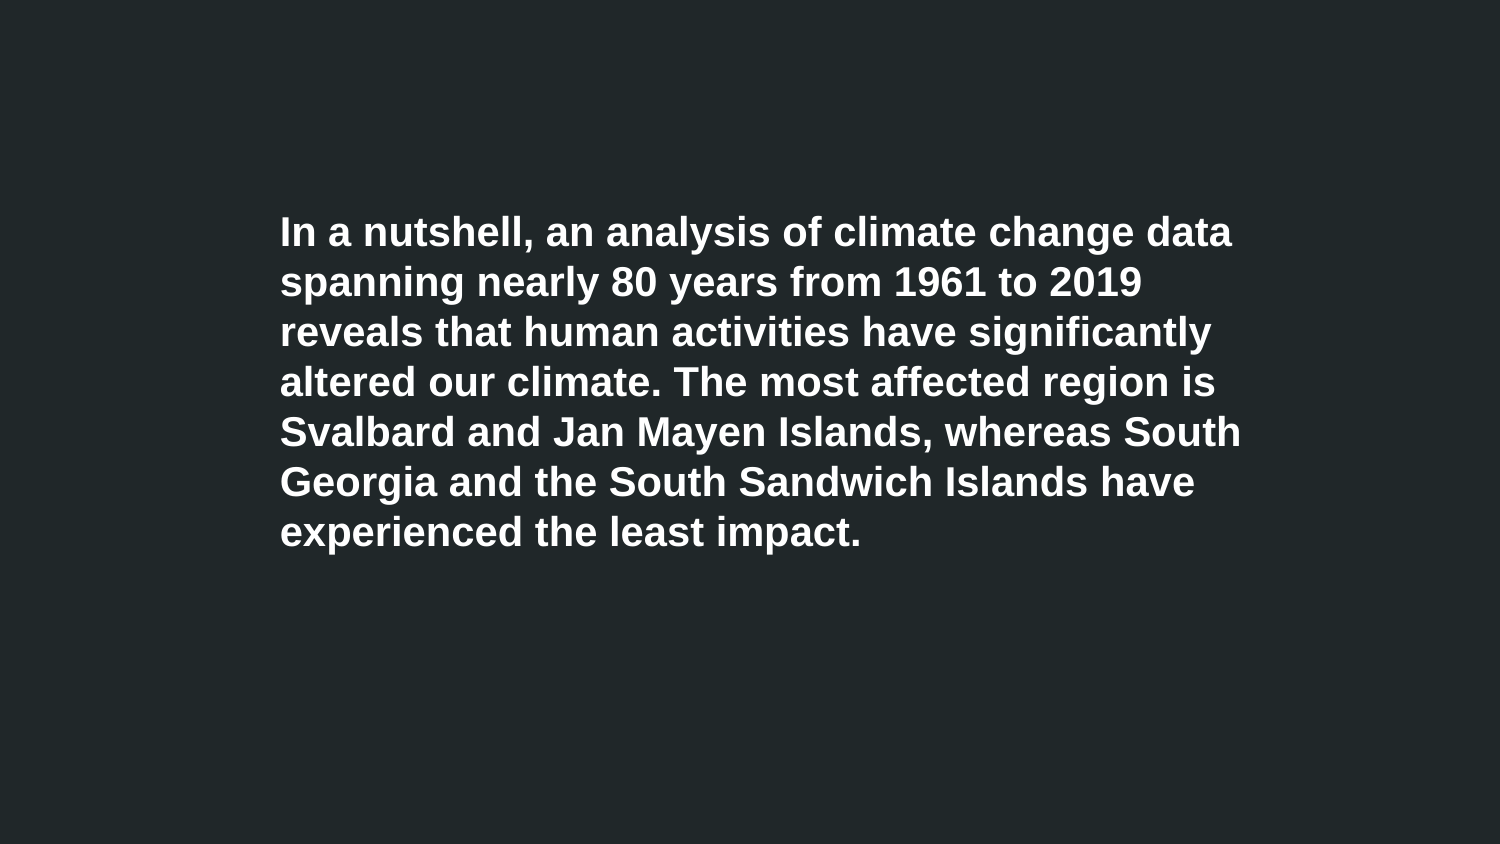

In a nutshell, an analysis of climate change data spanning nearly 80 years from 1961 to 2019 reveals that human activities have significantly altered our climate. The most affected region is Svalbard and Jan Mayen Islands, whereas South Georgia and the South Sandwich Islands have experienced the least impact.